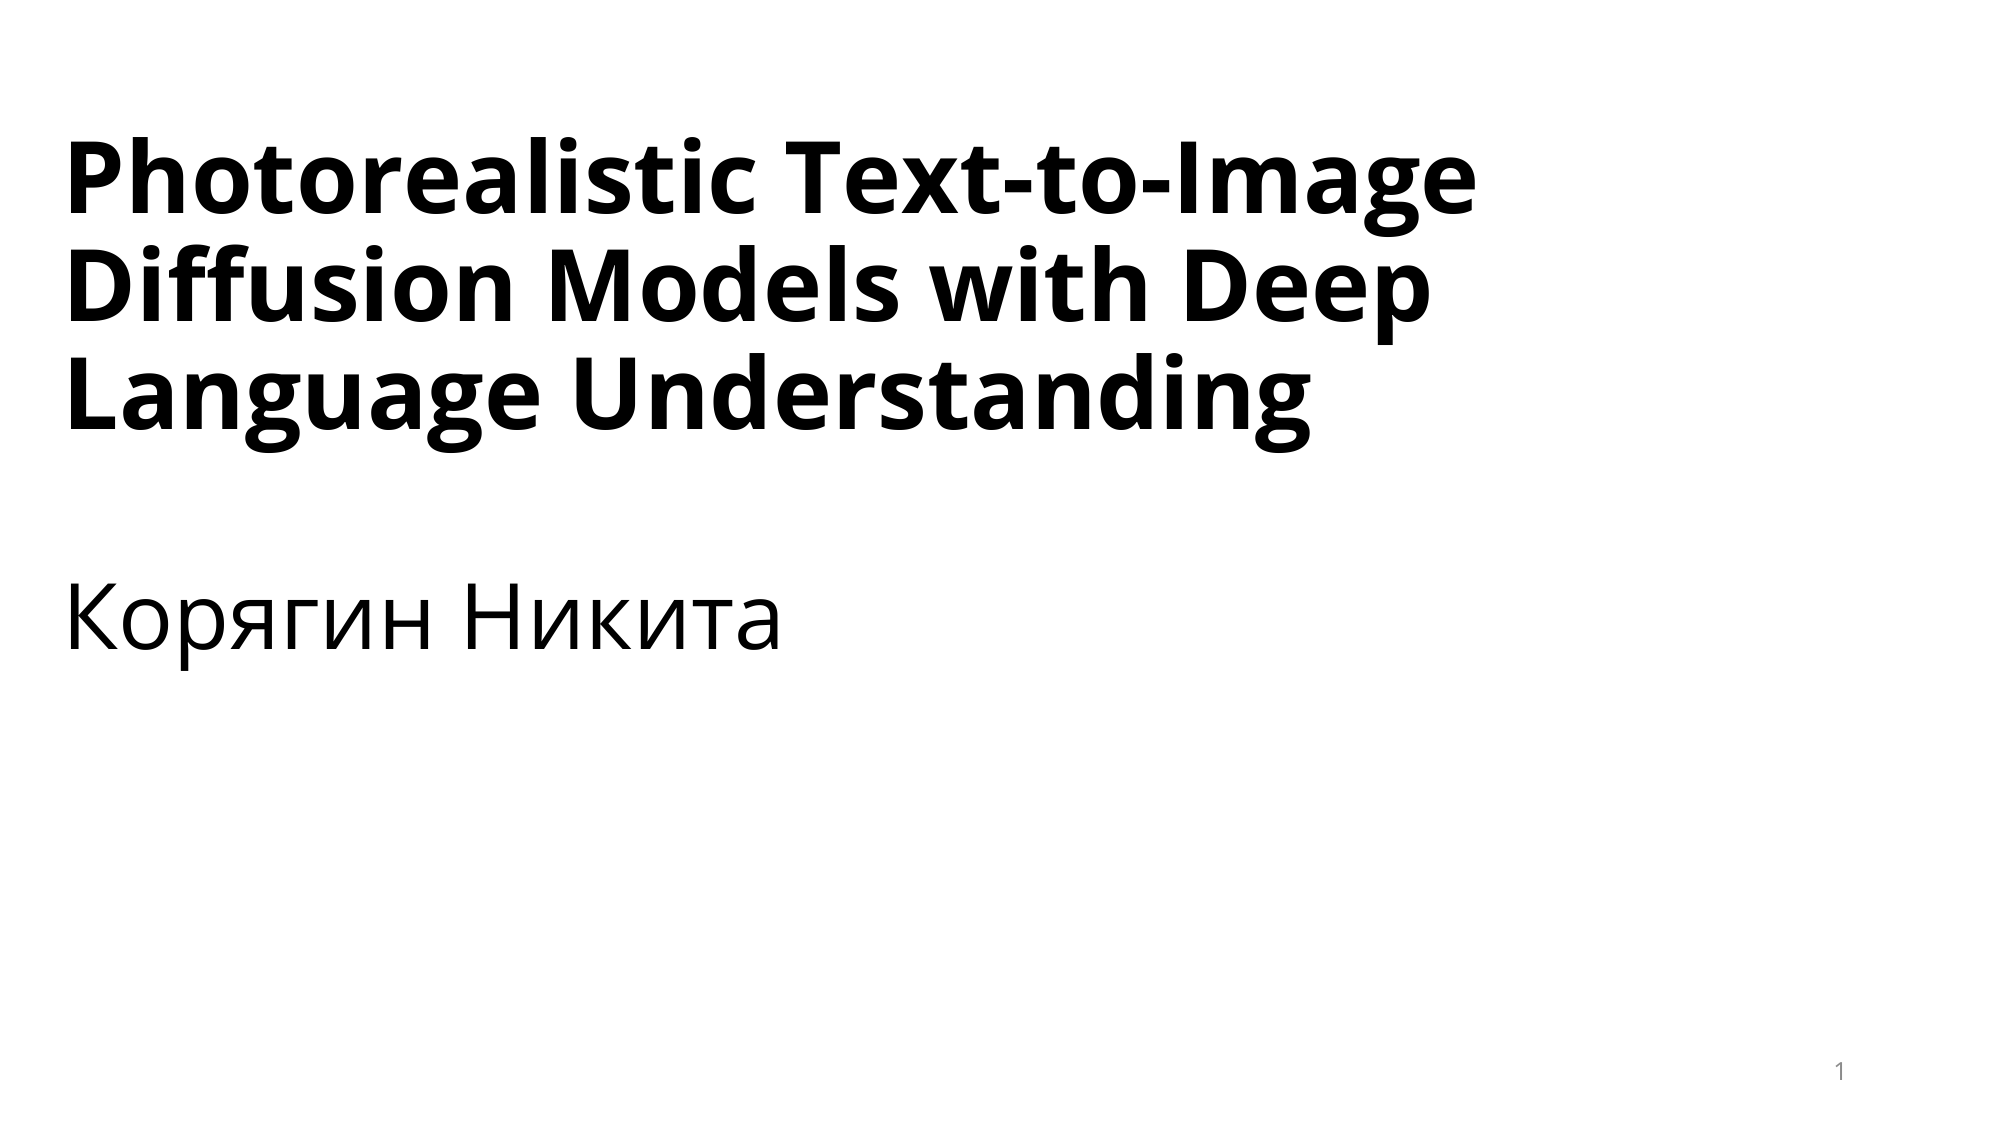

# Photorealistic Text-to-Image Diffusion Models with Deep Language Understanding
Корягин Никита
1